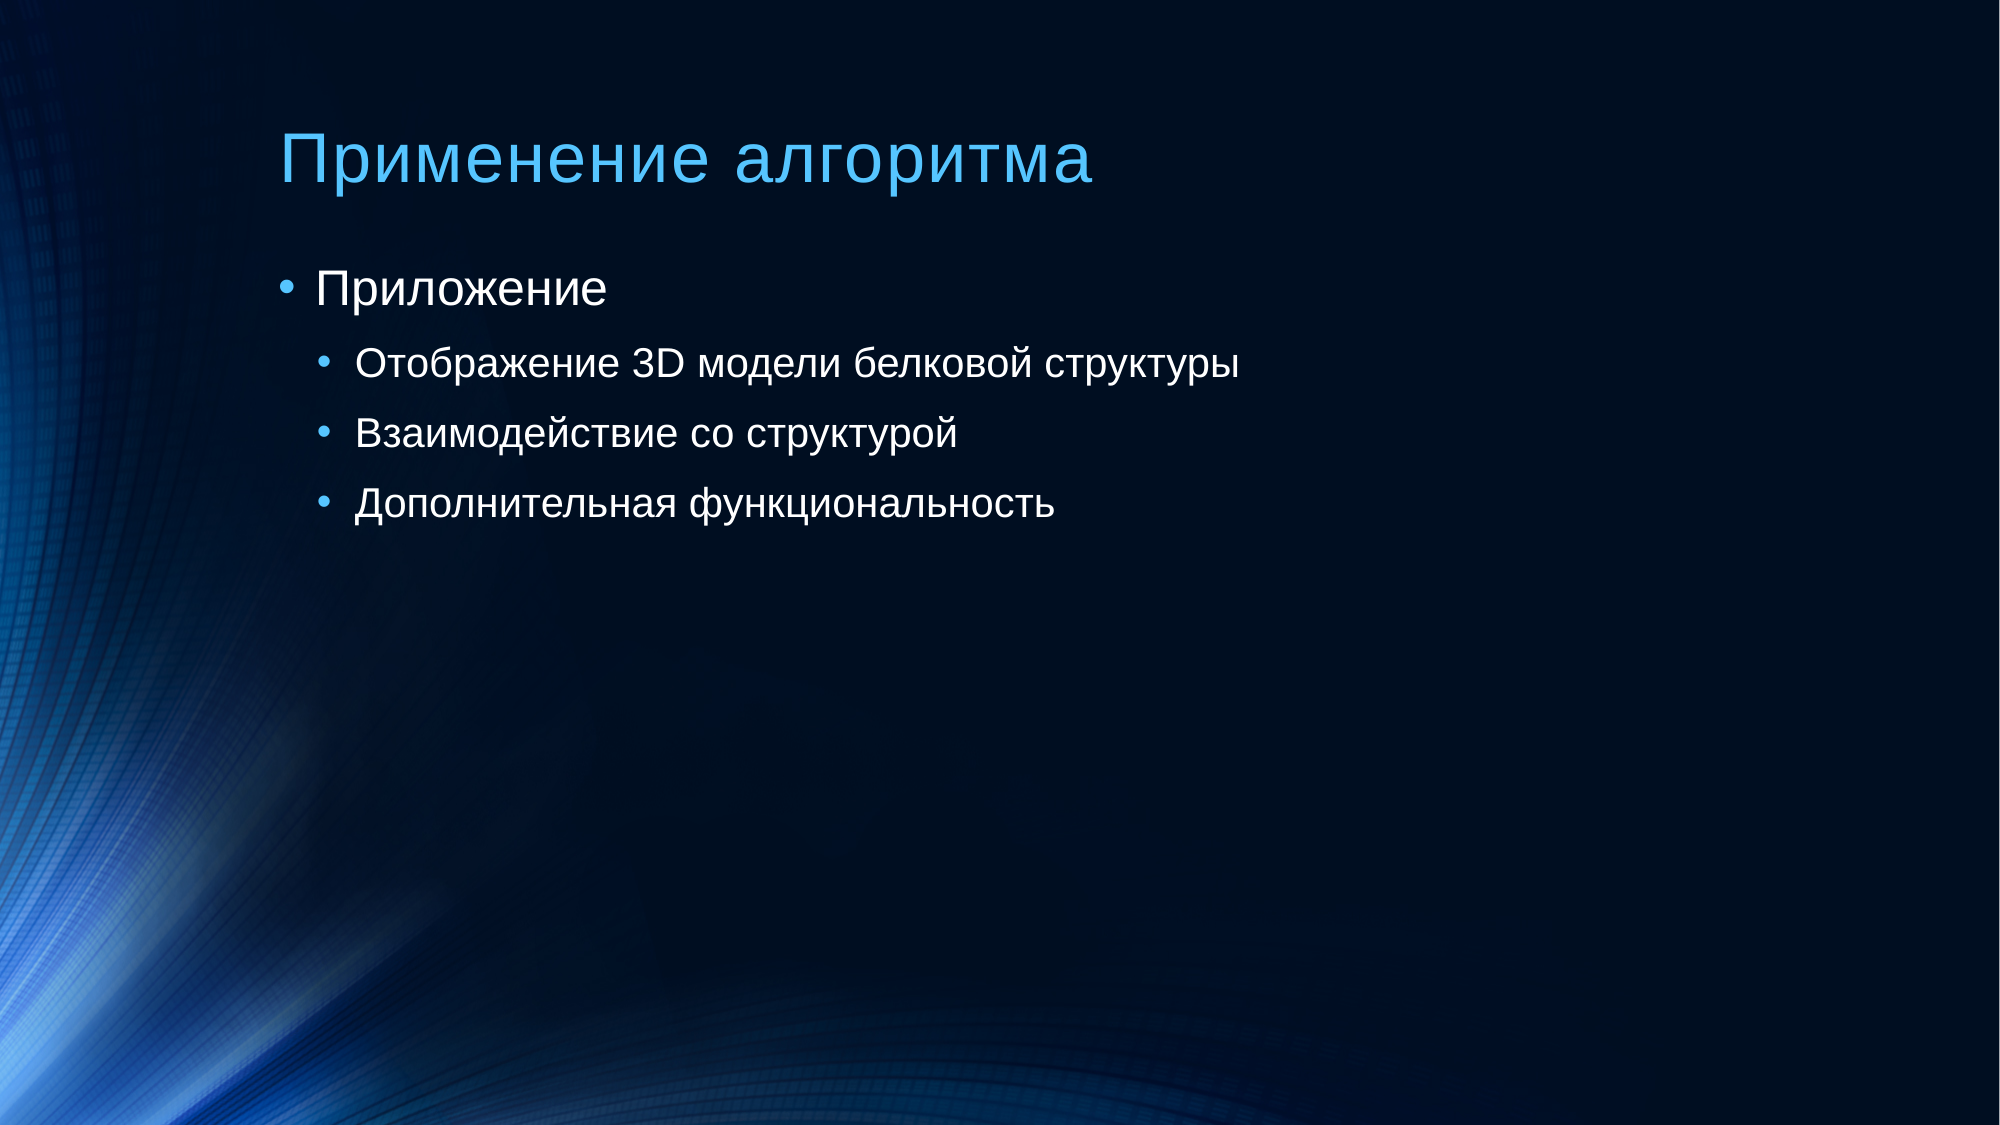

# Применение алгоритма
Приложение
Отображение 3D модели белковой структуры
Взаимодействие со структурой
Дополнительная функциональность